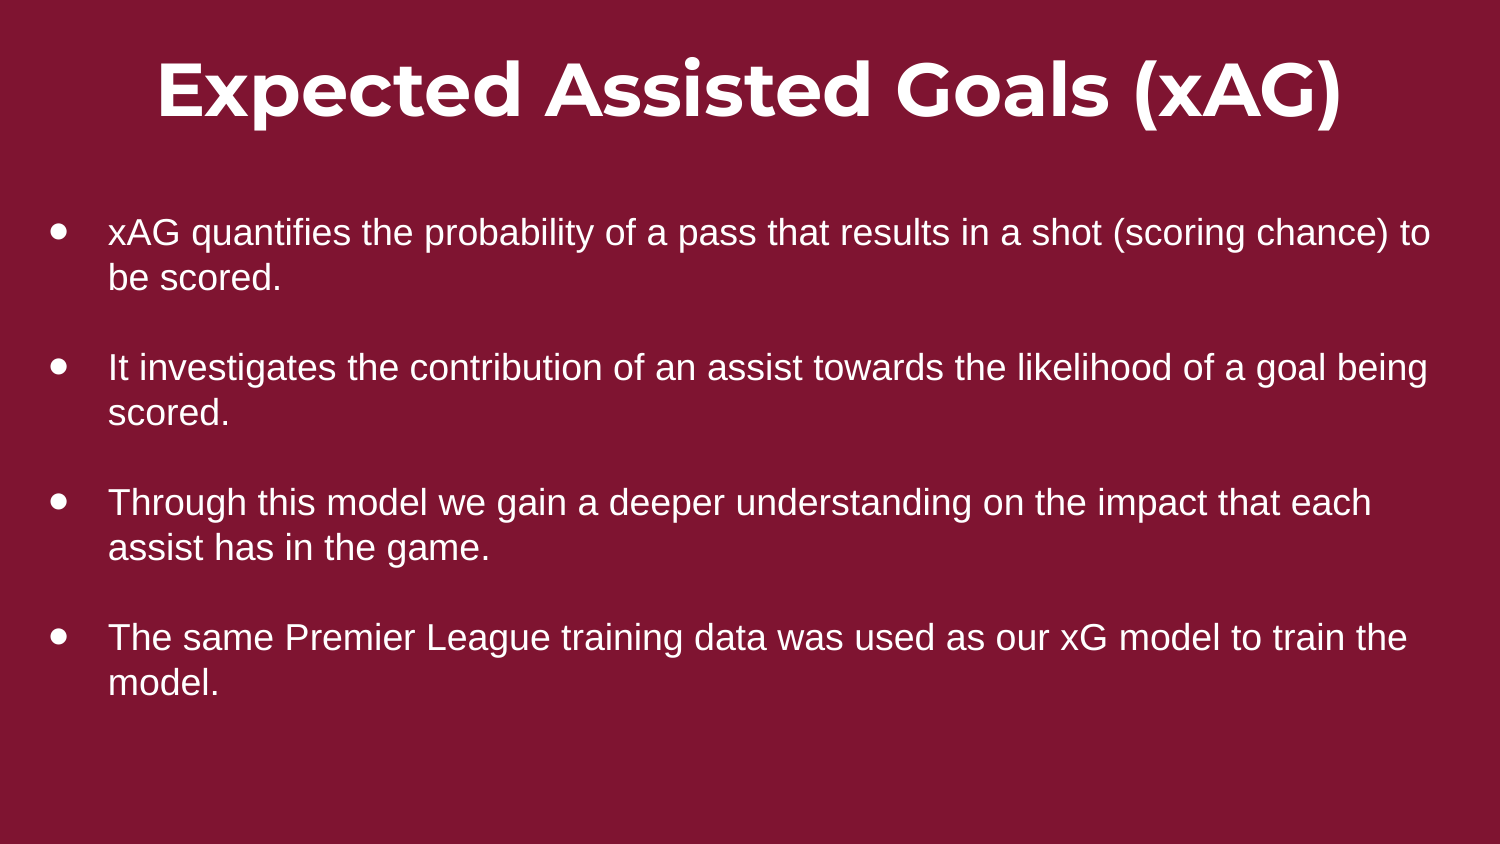

Expected Assisted Goals (xAG)
# xAG quantifies the probability of a pass that results in a shot (scoring chance) to be scored.

It investigates the contribution of an assist towards the likelihood of a goal being scored.

Through this model we gain a deeper understanding on the impact that each assist has in the game.

The same Premier League training data was used as our xG model to train the model.